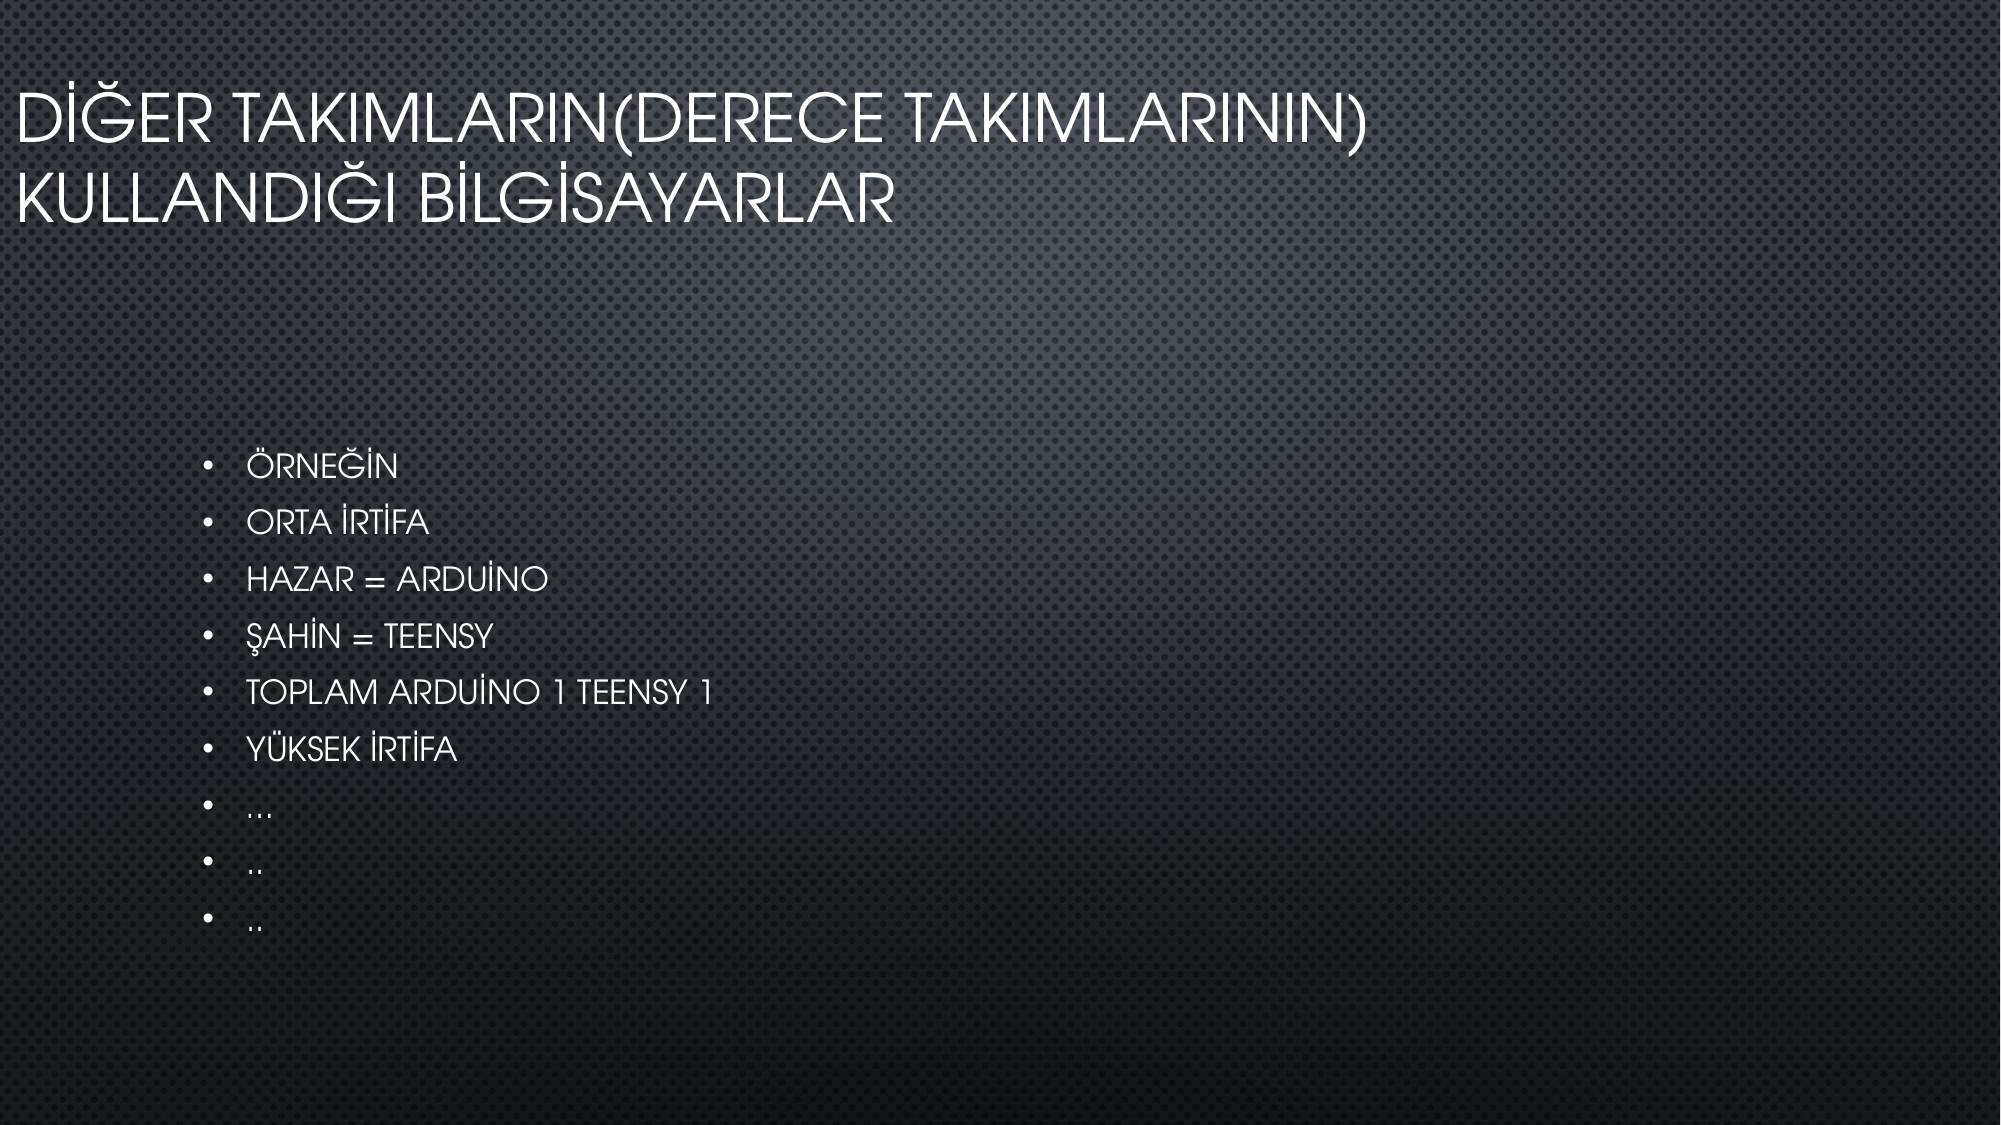

# Diğer takımların(derece takımlarının) kullandığı bilgisayarlar
Örneğin
orta irtifa
Hazar = arduino
Şahin = teensy
Toplam arduino 1 teensy 1
Yüksek irtifa
…
..
..